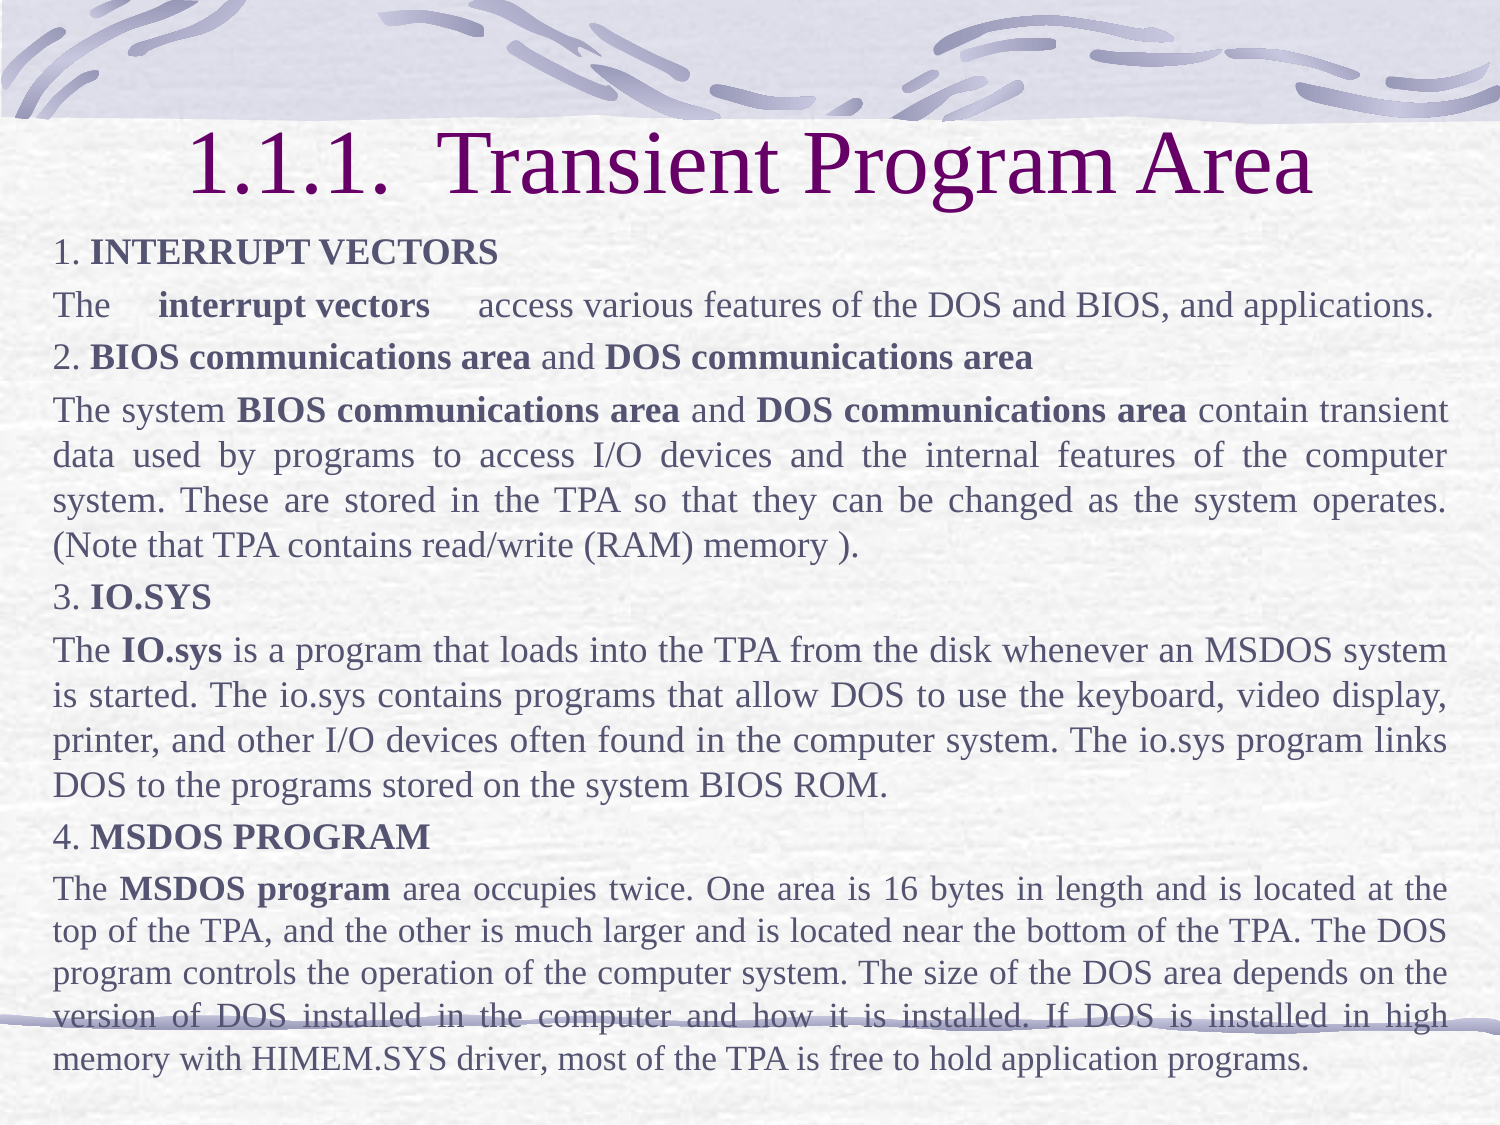

# 1.1.1.  Transient Program Area
1. INTERRUPT VECTORS
The     interrupt vectors     access various features of the DOS and BIOS, and applications.
2. BIOS communications area and DOS communications area
The system BIOS communications area and DOS communications area contain transient data used by programs to access I/O devices and the internal features of the computer system. These are stored in the TPA so that they can be changed as the system operates. (Note that TPA contains read/write (RAM) memory ).
3. IO.SYS
The IO.sys is a program that loads into the TPA from the disk whenever an MSDOS system is started. The io.sys contains programs that allow DOS to use the keyboard, video display, printer, and other I/O devices often found in the computer system. The io.sys program links DOS to the programs stored on the system BIOS ROM.
4. MSDOS PROGRAM
The MSDOS program area occupies twice. One area is 16 bytes in length and is located at the top of the TPA, and the other is much larger and is located near the bottom of the TPA. The DOS program controls the operation of the computer system. The size of the DOS area depends on the version of DOS installed in the computer and how it is installed. If DOS is installed in high memory with HIMEM.SYS driver, most of the TPA is free to hold application programs.